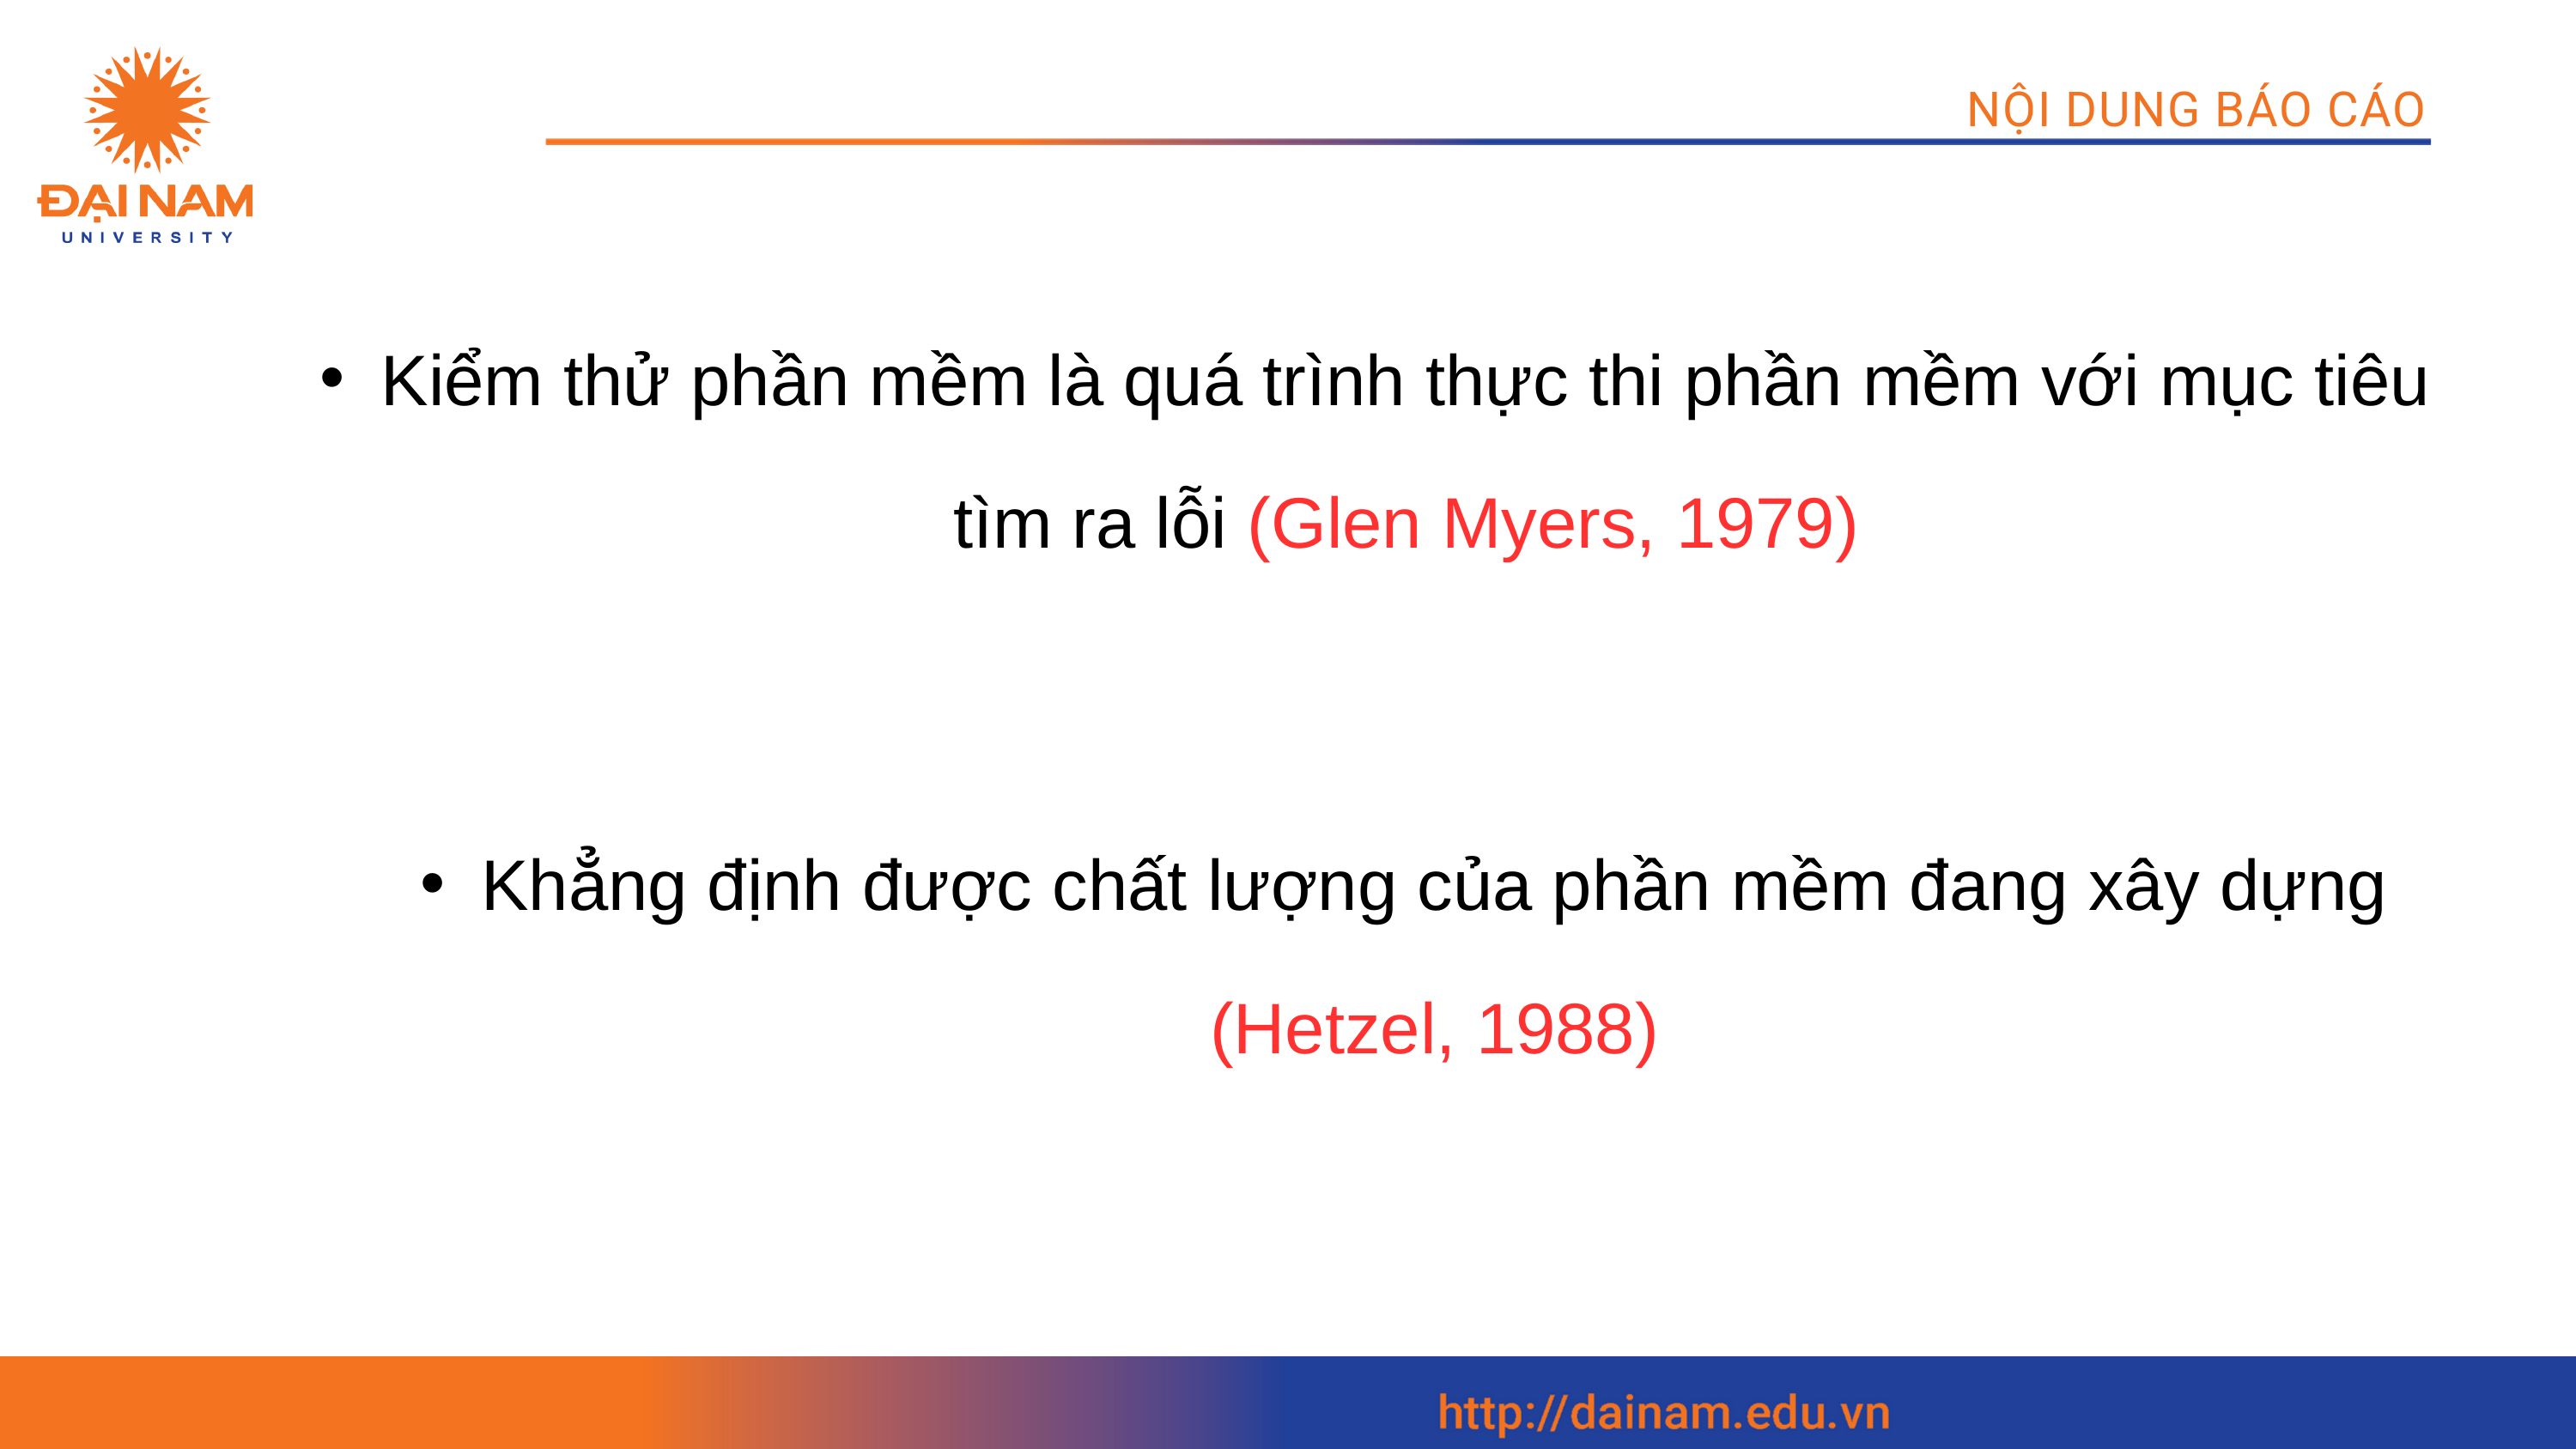

NỘI DUNG BÁO CÁO

Kiểm thử phần mềm là quá trình thực thi phần mềm với mục tiêu tìm ra lỗi (Glen Myers, 1979)

Khẳng định được chất lượng của phần mềm đang xây dựng (Hetzel, 1988)